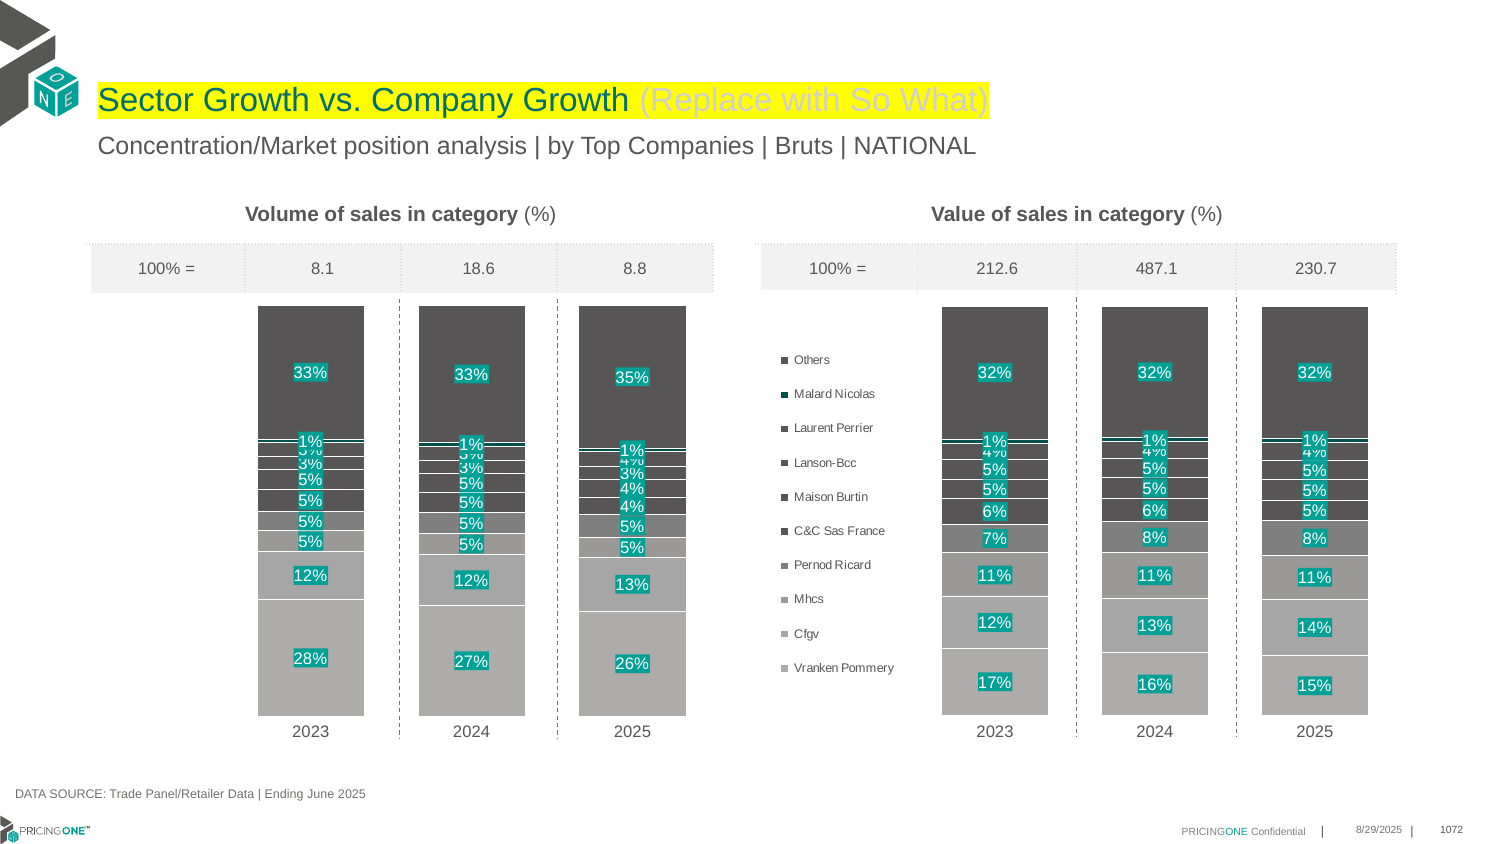

# Sector Growth vs. Company Growth (Replace with So What)
Concentration/Market position analysis | by Top Companies | Bruts | NATIONAL
| Volume of sales in category (%) |  |  |  |
| --- | --- | --- | --- |
| 100% = | 8.1 | 18.6 | 8.8 |
| Value of sales in category (%) |  |  |  |
| --- | --- | --- | --- |
| 100% = | 212.6 | 487.1 | 230.7 |

### Chart

| Category | Vranken Pommery | Cfgv | Mhcs | Pernod Ricard | C&C Sas France | Maison Burtin | Lanson-Bcc | Laurent Perrier | Malard Nicolas | Others |
|---|---|---|---|---|---|---|---|---|---|---|
| 2023 | 0.28437483203185565 | 0.11712331037235954 | 0.049384775746002 | 0.04856921864043279 | 0.05272682200981325 | 0.04877912839165312 | 0.03142303046372676 | 0.033205835813831026 | 0.009183520582513835 | 0.32522952594781207 |
| 2024 | 0.2704387802498592 | 0.12343802977679286 | 0.05130851113180164 | 0.051392992556744656 | 0.047787715420225314 | 0.04716498818202924 | 0.030998163660455144 | 0.03457822567779507 | 0.008813653965484274 | 0.3340789393788126 |
| 2025 | 0.255768472003982 | 0.1307526732798966 | 0.04955192725198153 | 0.05496700004378948 | 0.04128669108693977 | 0.04481644004196096 | 0.030639624003379145 | 0.03676381481734186 | 0.0077877384702128 | 0.34766561900051585 |

### Chart

| Category | Vranken Pommery | Cfgv | Mhcs | Pernod Ricard | C&C Sas France | Maison Burtin | Lanson-Bcc | Laurent Perrier | Malard Nicolas | Others |
|---|---|---|---|---|---|---|---|---|---|---|
| 2023 | 0.16531150788000493 | 0.12491727471013785 | 0.10694885850446315 | 0.07036151601290946 | 0.0624175272099566 | 0.047607772625200696 | 0.048031708944875746 | 0.03981557295659804 | 0.0097430385476629 | 0.3248452226081906 |
| 2024 | 0.15513273206431638 | 0.13075978387313225 | 0.11185405646572606 | 0.07596463068797782 | 0.0575983391308753 | 0.0490818959492183 | 0.0474953306665599 | 0.040947423399796186 | 0.00991633017696487 | 0.32124947758543293 |
| 2025 | 0.14665948039707175 | 0.13743120645808754 | 0.10825571925894456 | 0.08328607264232123 | 0.050882586495193324 | 0.05050163530336443 | 0.04705963933952824 | 0.04363685329399267 | 0.00890572852899823 | 0.32338107828249807 |
DATA SOURCE: Trade Panel/Retailer Data | Ending June 2025

8/29/2025
1072